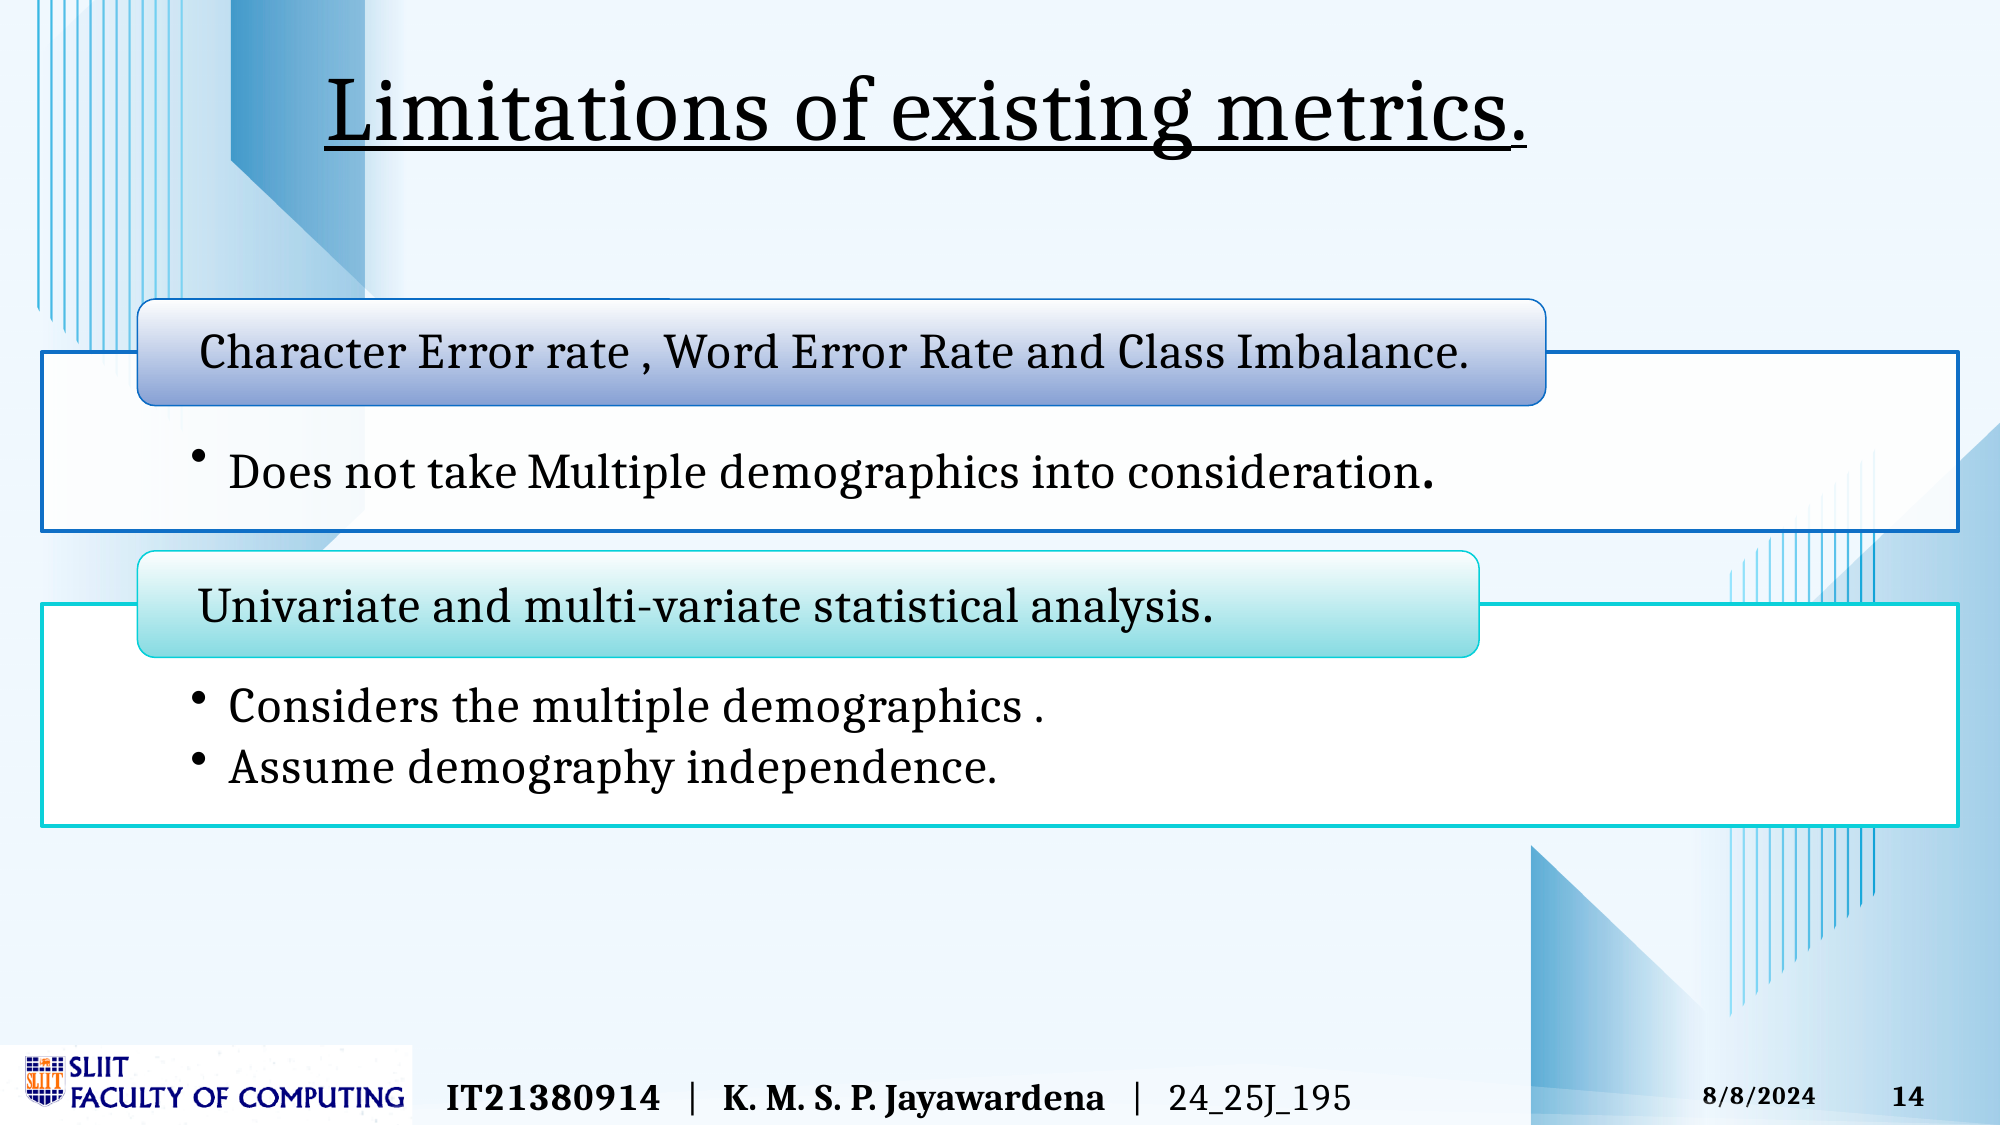

Limitations of existing metrics.
Does not take Multiple demographics into consideration.
Character Error rate , Word Error Rate and Class Imbalance.
Considers the multiple demographics .
Assume demography independence.
Univariate and multi-variate statistical analysis.
IT21380914   |   K. M. S. P. Jayawardena   |   24_25J_195